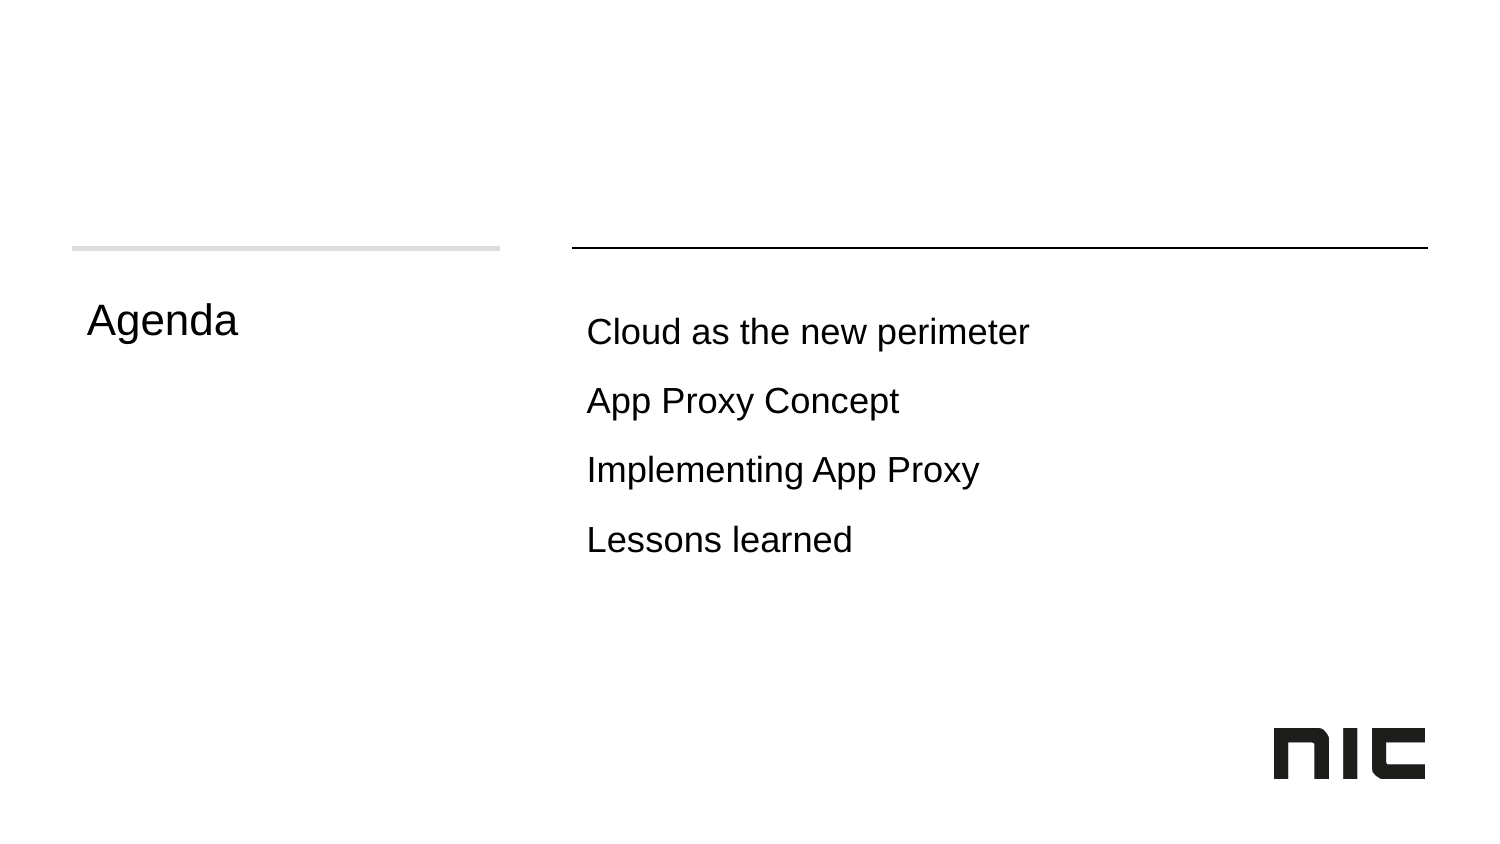

# Agenda
Cloud as the new perimeter
App Proxy Concept
Implementing App Proxy
Lessons learned